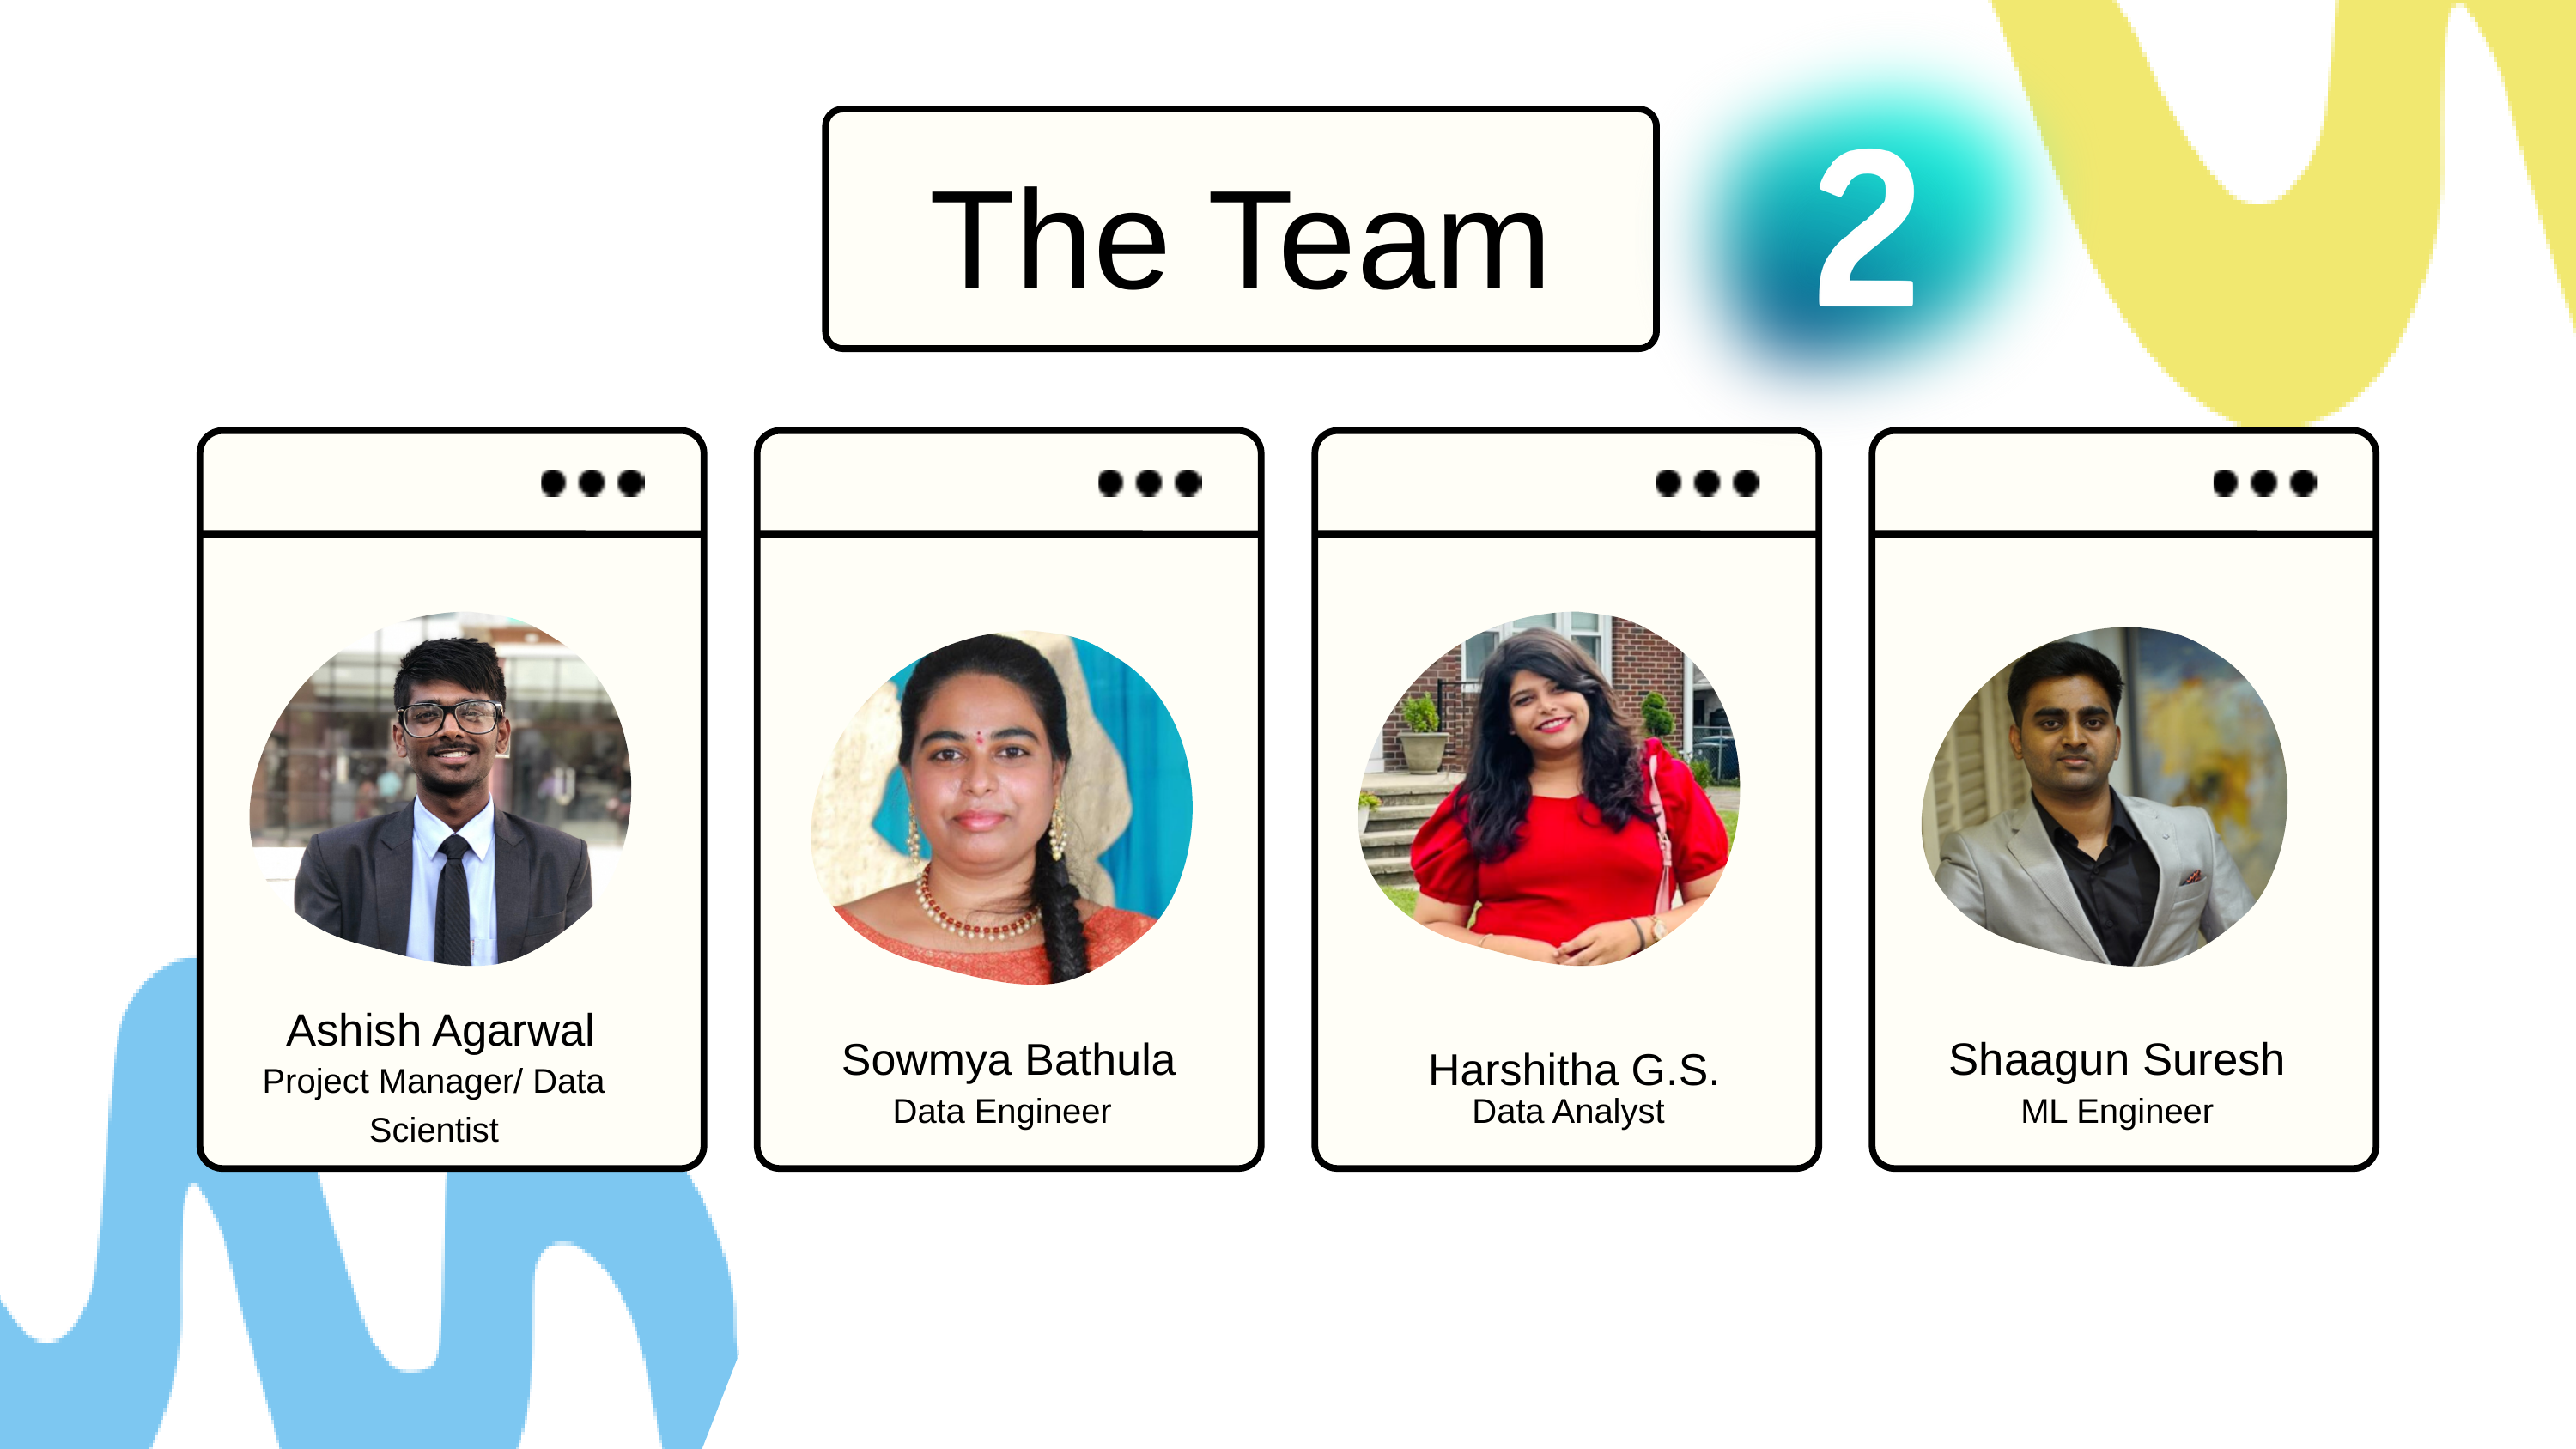

The Team

Sowmya Bathula

Harshitha G.S.

Ashish Agarwal
Shaagun Suresh
Project Manager/ Data Scientist
Data Engineer
Data Analyst
ML Engineer